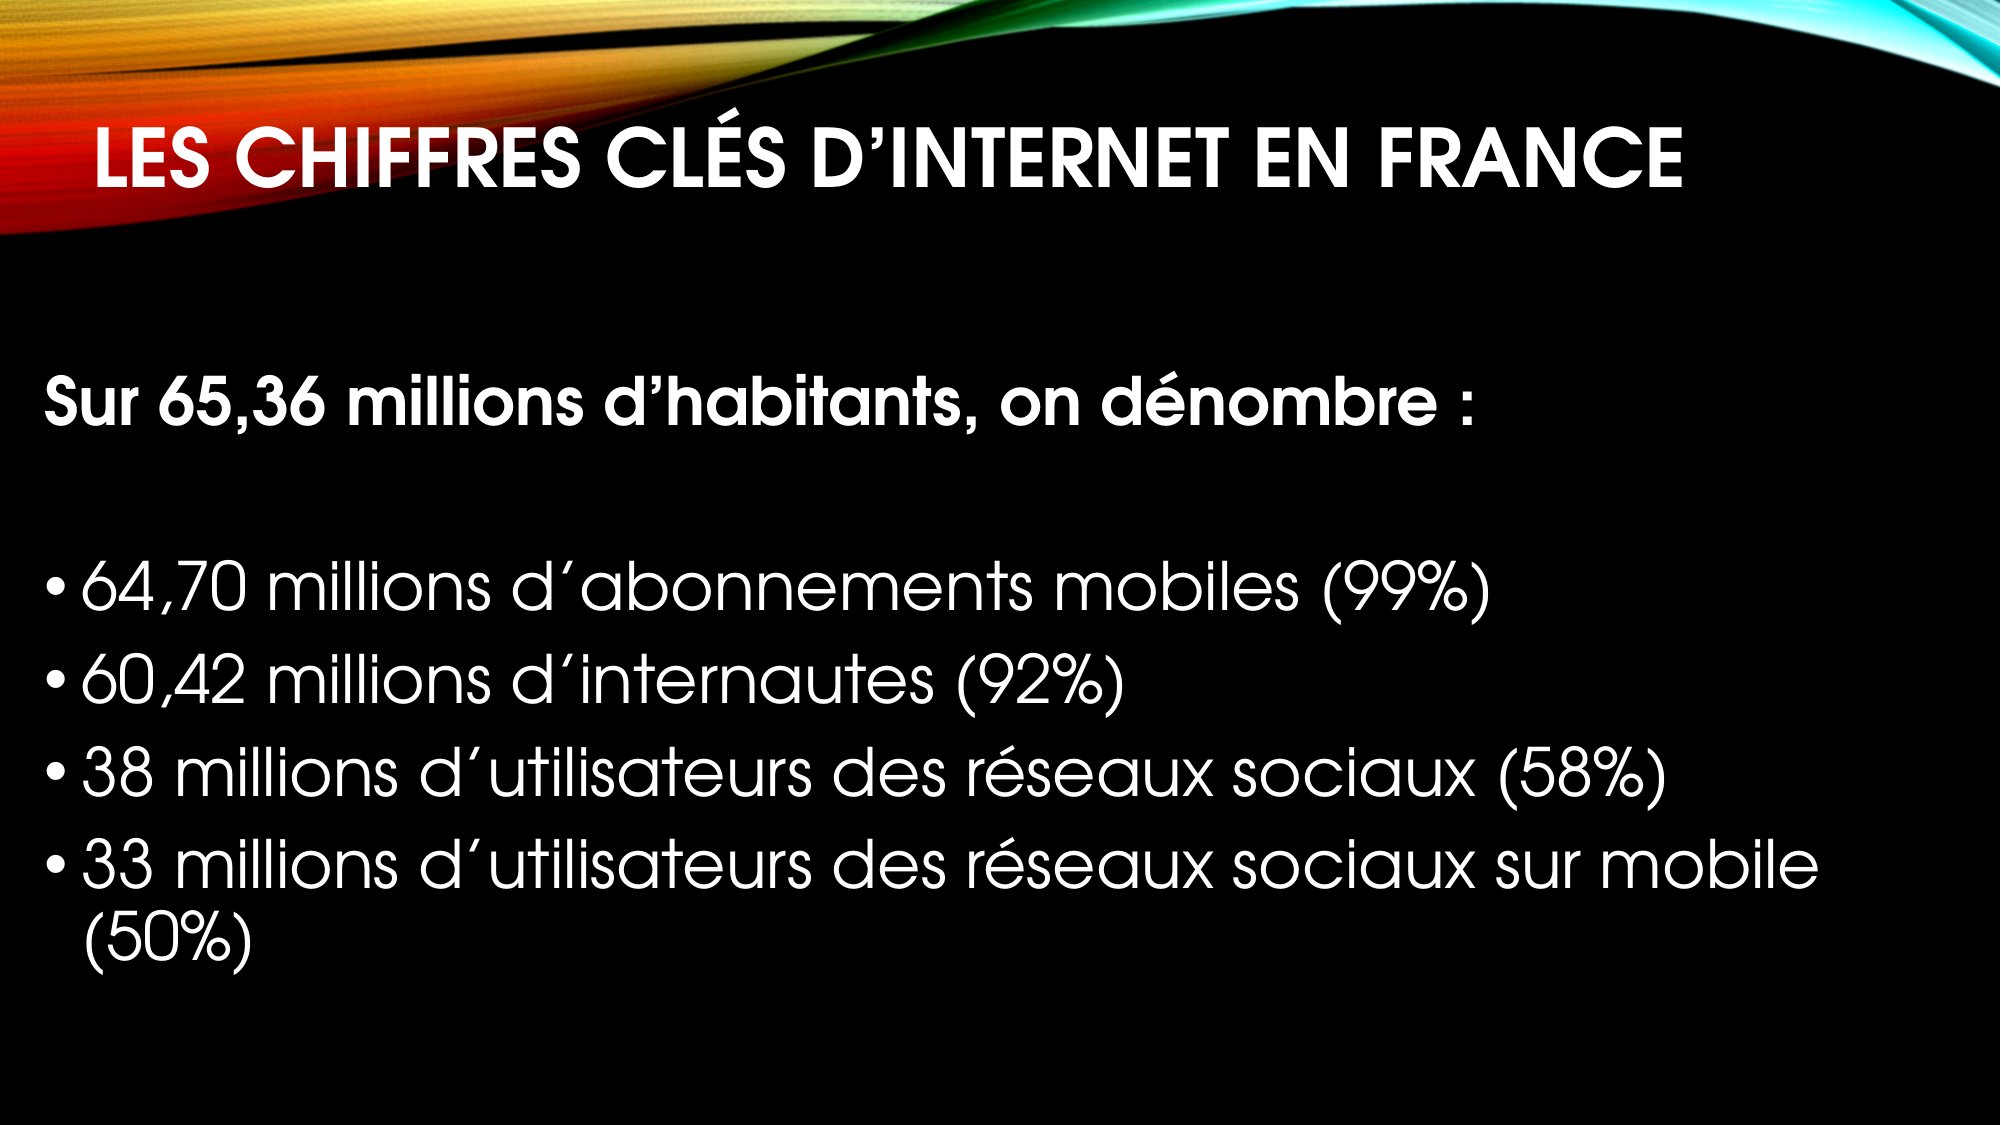

# Les chiffres clés d’Internet en France
Sur 65,36 millions d’habitants, on dénombre :

64,70 millions d’abonnements mobiles (99%)
60,42 millions d’internautes (92%)
38 millions d’utilisateurs des réseaux sociaux (58%)
33 millions d’utilisateurs des réseaux sociaux sur mobile (50%)